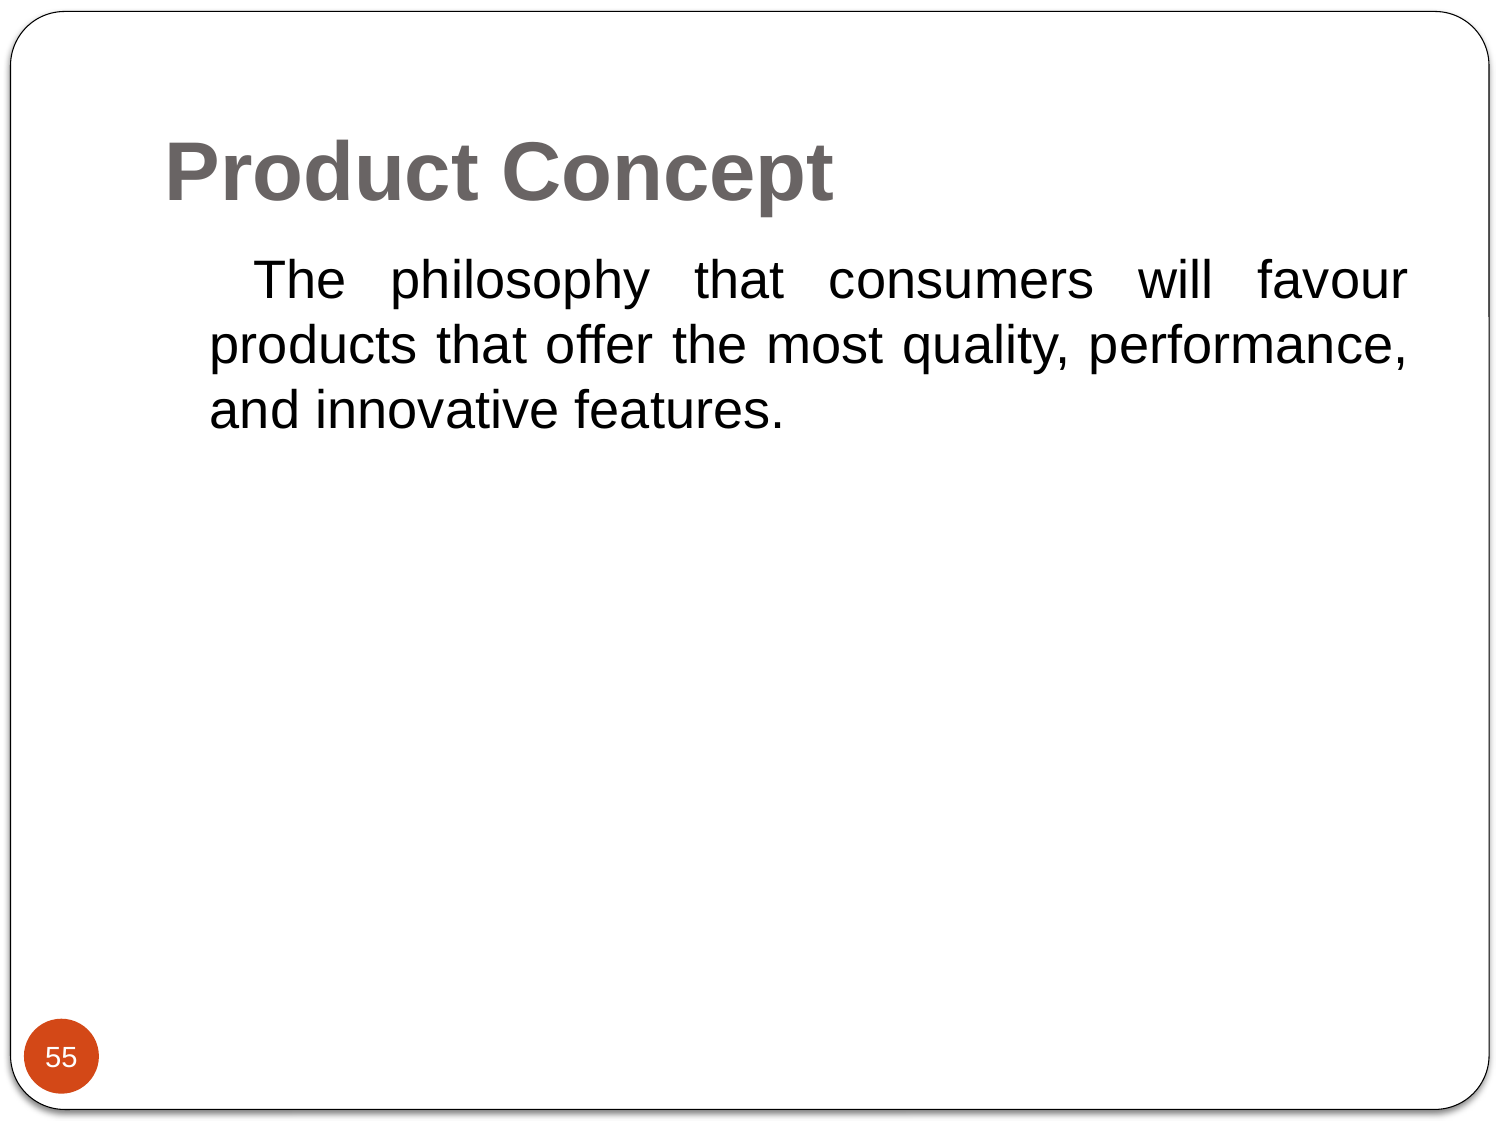

# Product Concept
  The philosophy that consumers will favour products that offer the most quality, performance, and innovative features.

55